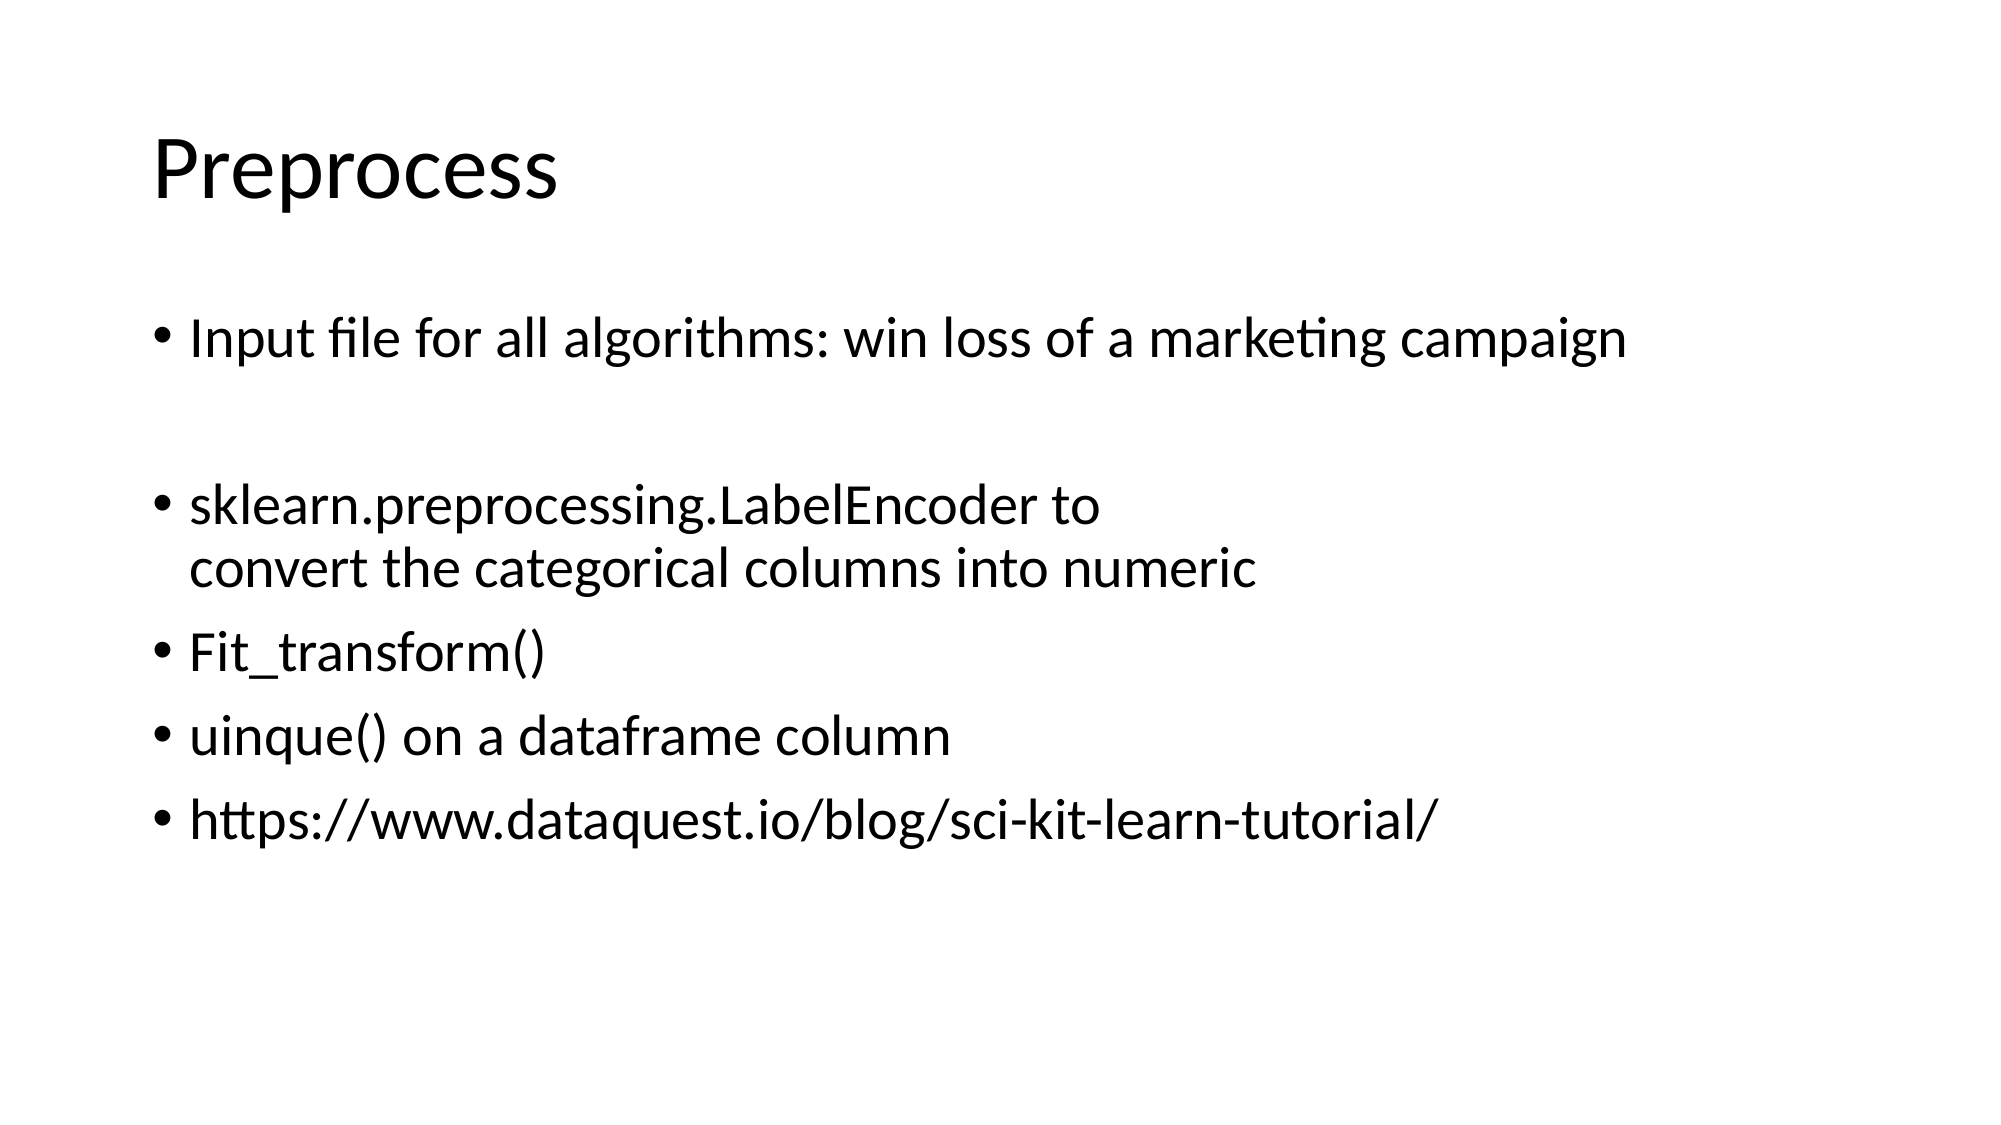

# Preprocess
Input file for all algorithms: win loss of a marketing campaign

sklearn.preprocessing.LabelEncoder to convert the categorical columns into numeric
Fit_transform()
uinque() on a dataframe column
https://www.dataquest.io/blog/sci-kit-learn-tutorial/